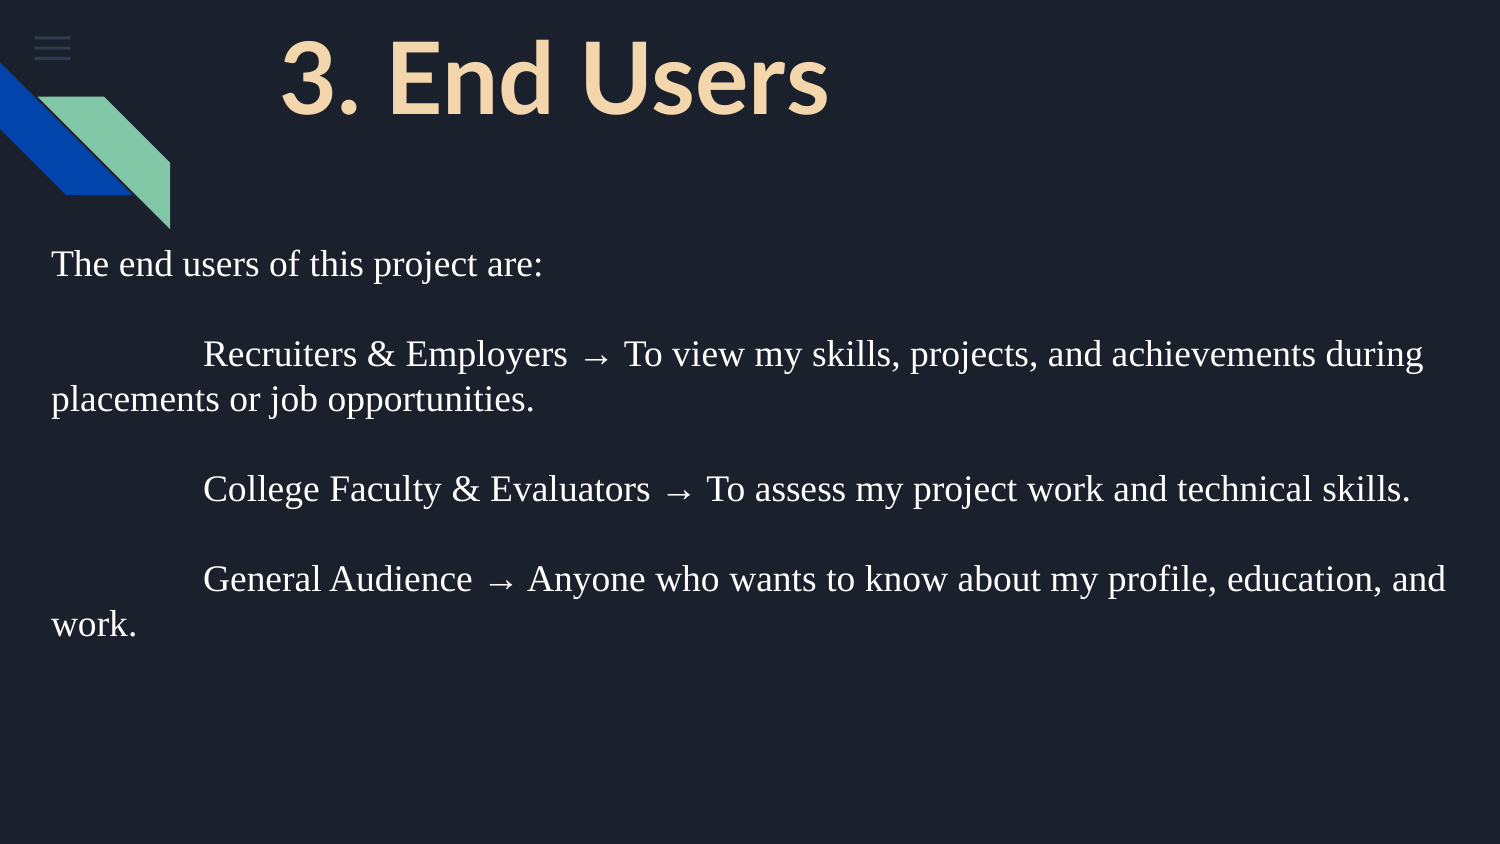

3. End Users
The end users of this project are:

                Recruiters & Employers → To view my skills, projects, and achievements during placements or job opportunities.

                College Faculty & Evaluators → To assess my project work and technical skills.

                General Audience → Anyone who wants to know about my profile, education, and work.